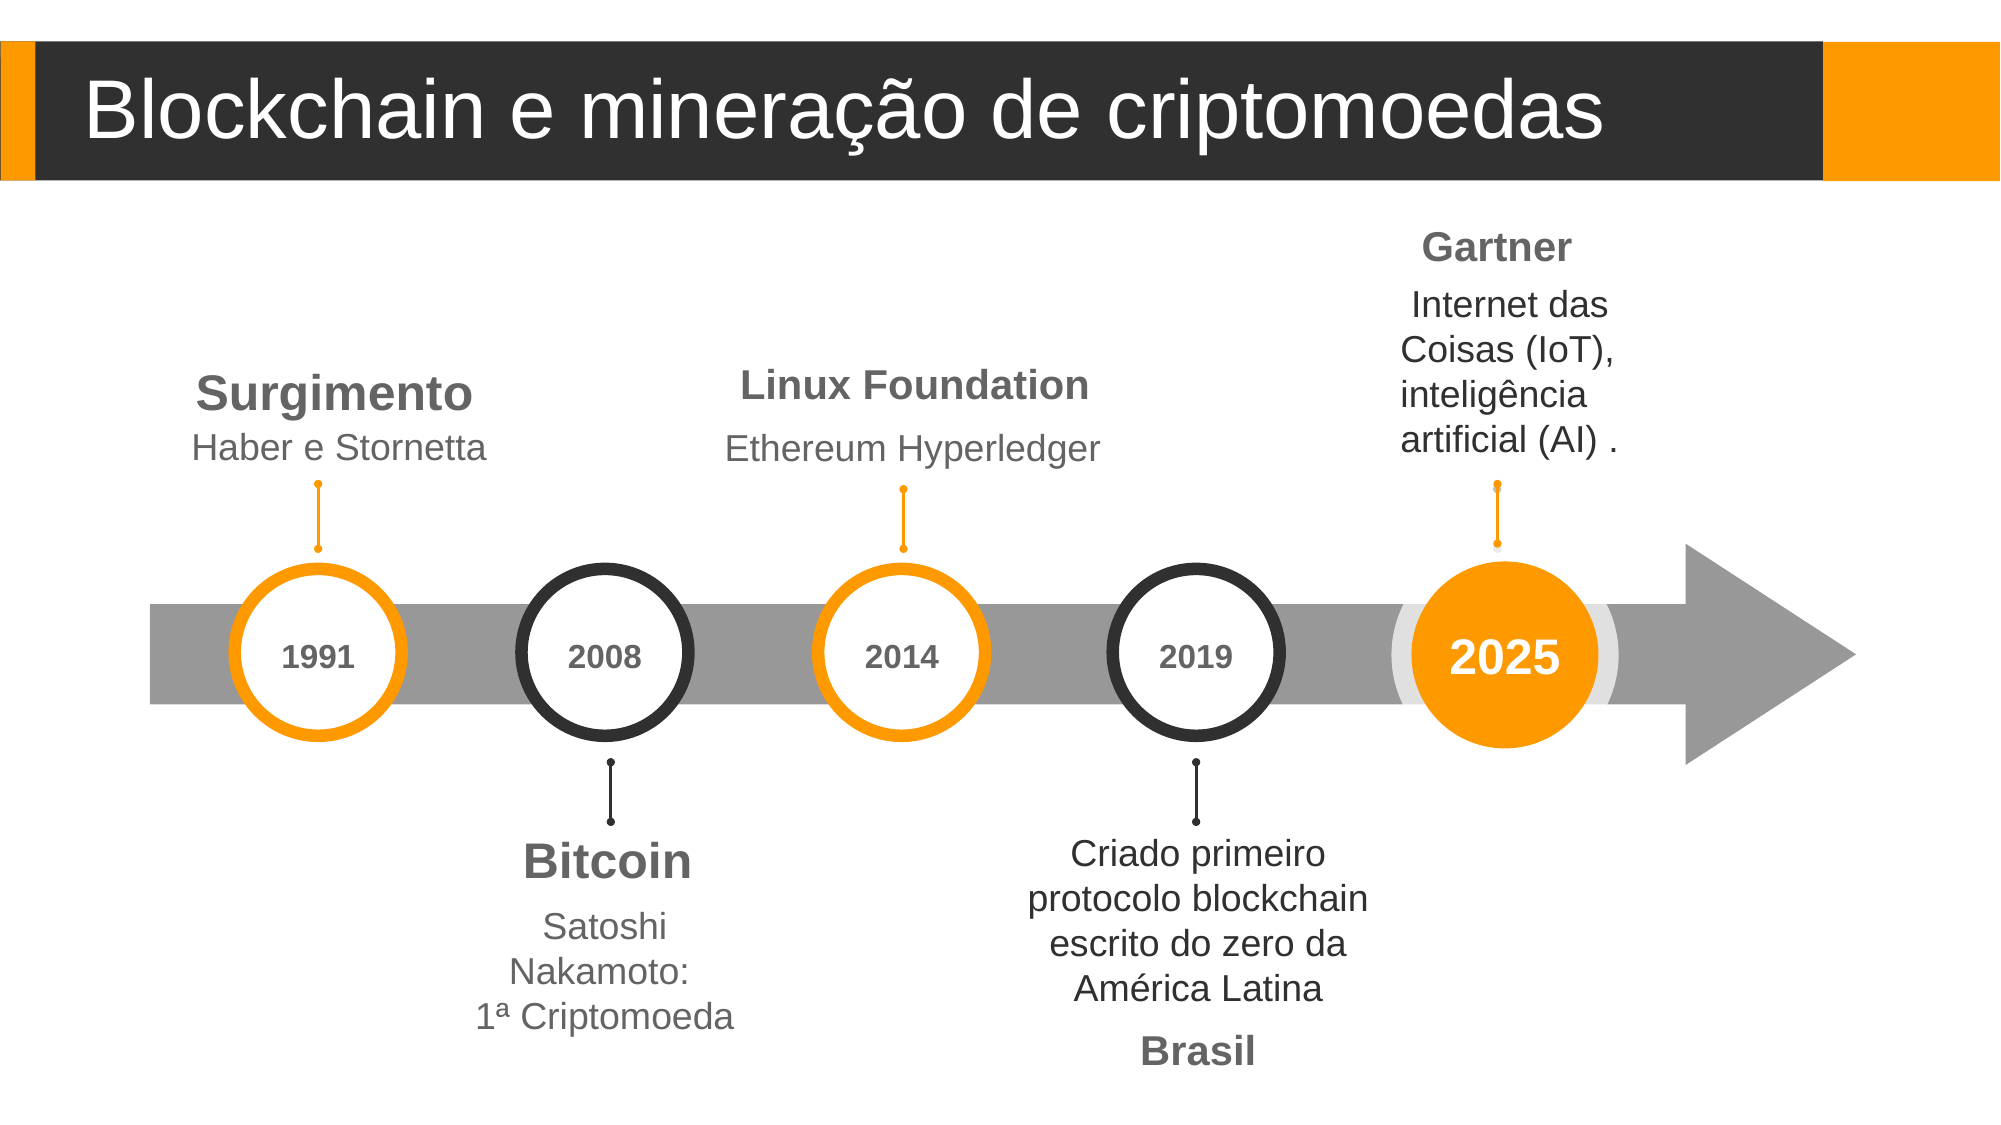

Blockchain e mineração de criptomoedas
Gartner
 Internet das Coisas (IoT), inteligência artificial (AI) .

Haber e Stornetta

Ethereum Hyperledger

Criado primeiro protocolo blockchain escrito do zero da América Latina

Satoshi Nakamoto:
1ª Criptomoeda

Linux Foundation
Surgimento

2025
1991
2008
2014
2019
Bitcoin

Brasil